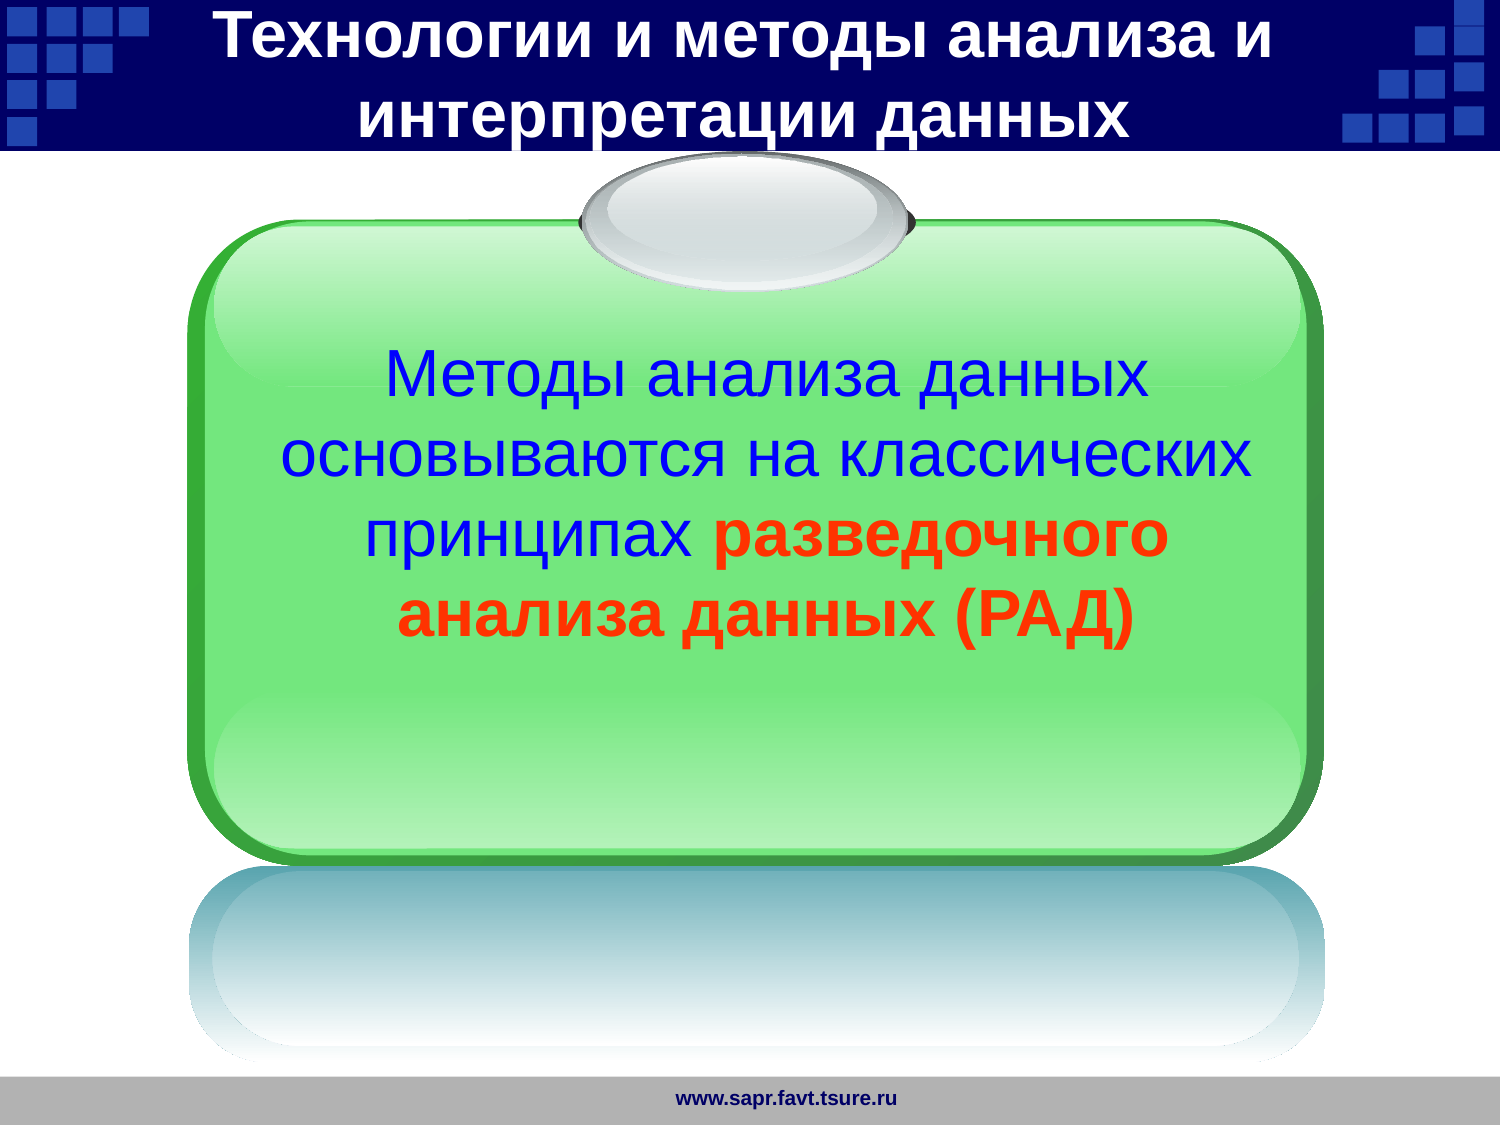

Технологии и методы анализа и интерпретации данных

Методы анализа данных основываются на классических принципах разведочного анализа данных (РАД)

www.sapr.favt.tsure.ru